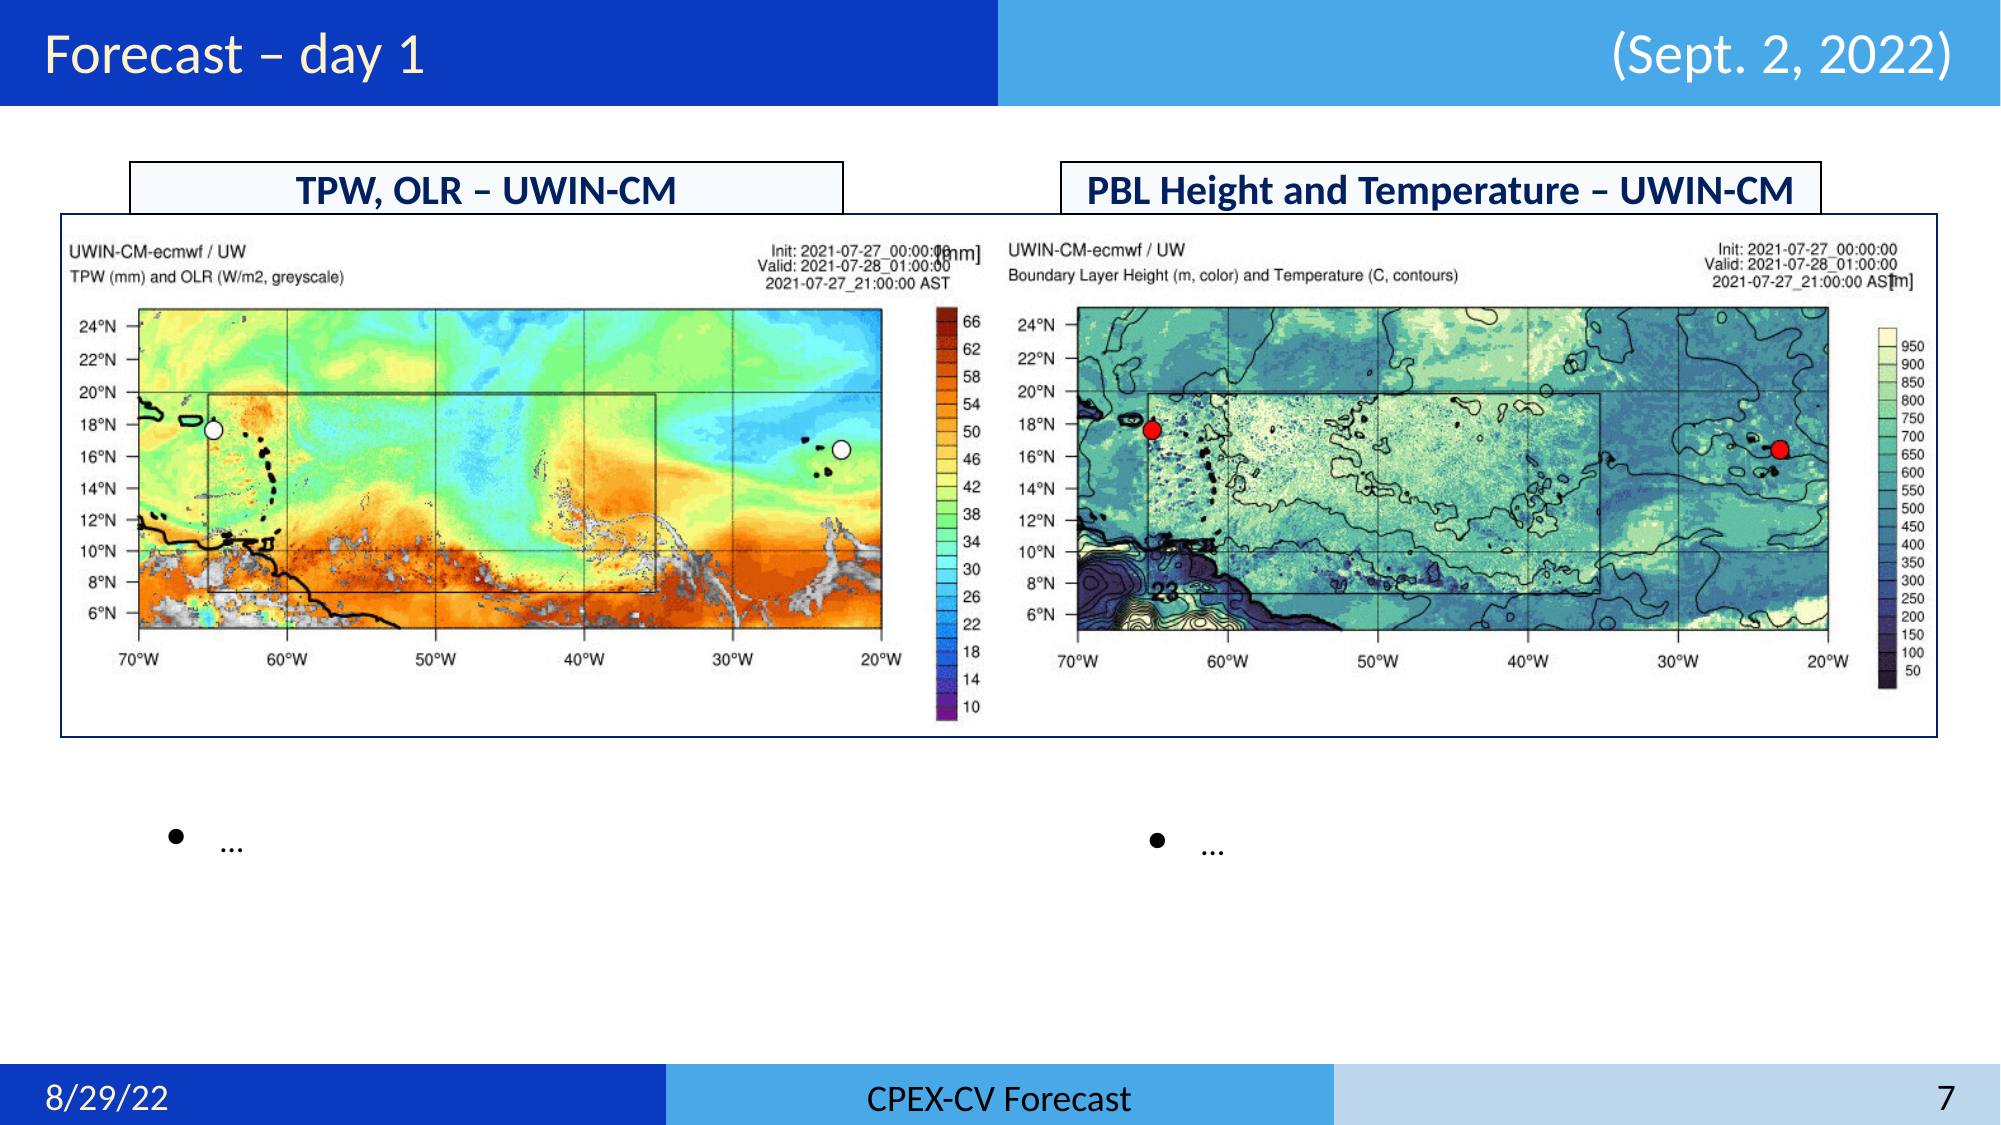

# Forecast – day 1
(Sept. 2, 2022)
TPW, OLR – UWIN-CM
PBL Height and Temperature – UWIN-CM

…
…
8/29/22
7
CPEX-CV Forecast